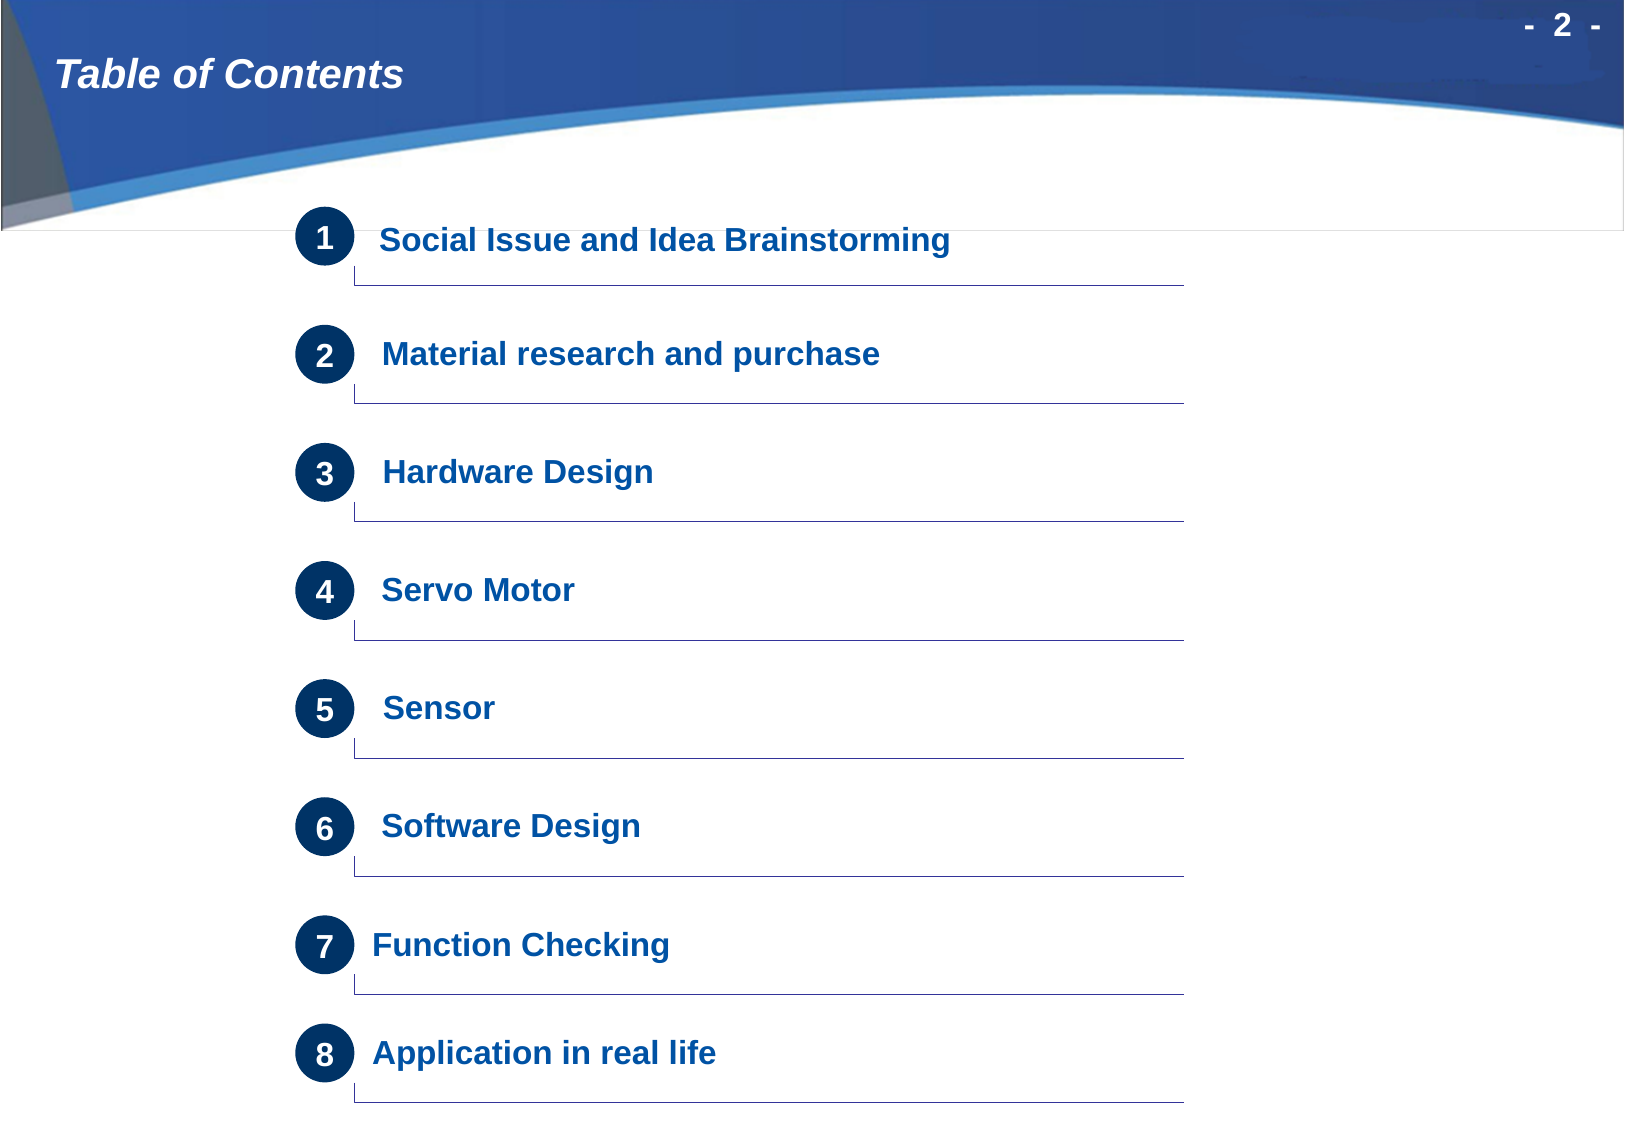

-  2  -
Table of Contents
1
Social Issue and Idea Brainstorming

2
Material research and purchase

3
Hardware Design

4
Servo Motor

5
Sensor

6
Software Design

7
Function Checking

8
Application in real life